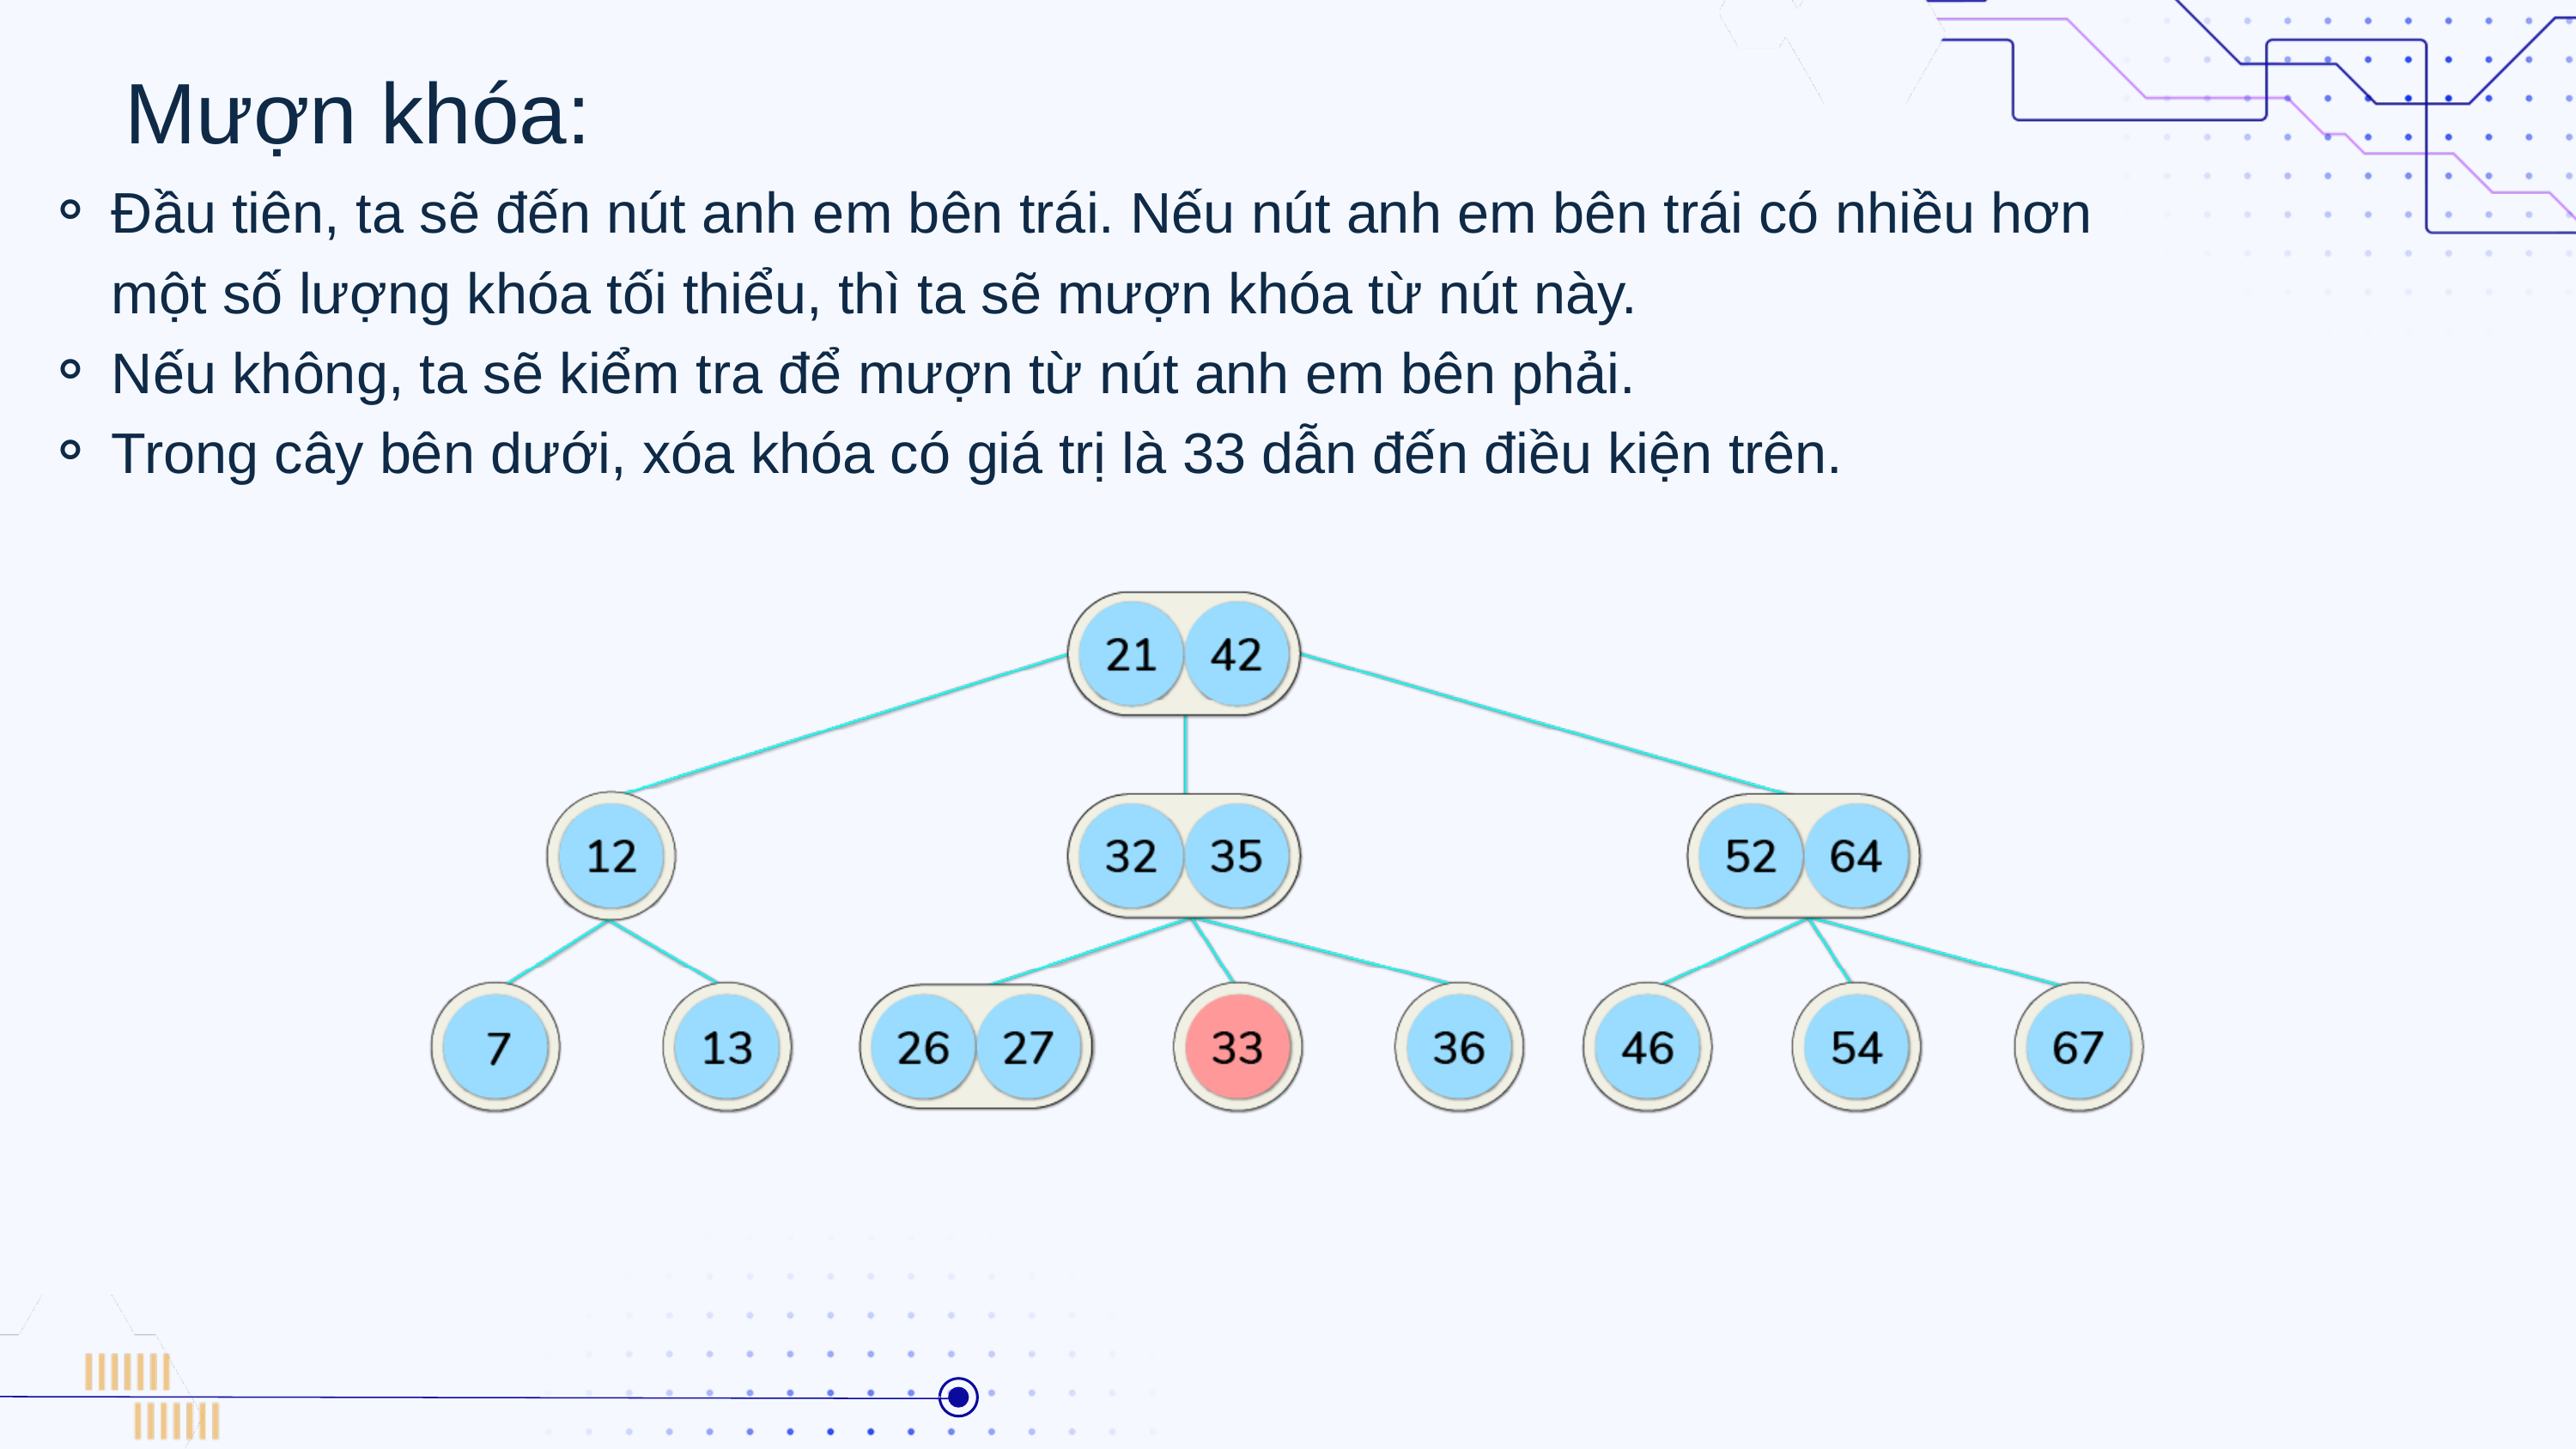

Mượn khóa:
Đầu tiên, ta sẽ đến nút anh em bên trái. Nếu nút anh em bên trái có nhiều hơn một số lượng khóa tối thiểu, thì ta sẽ mượn khóa từ nút này.
Nếu không, ta sẽ kiểm tra để mượn từ nút anh em bên phải.
Trong cây bên dưới, xóa khóa có giá trị là 33 dẫn đến điều kiện trên.